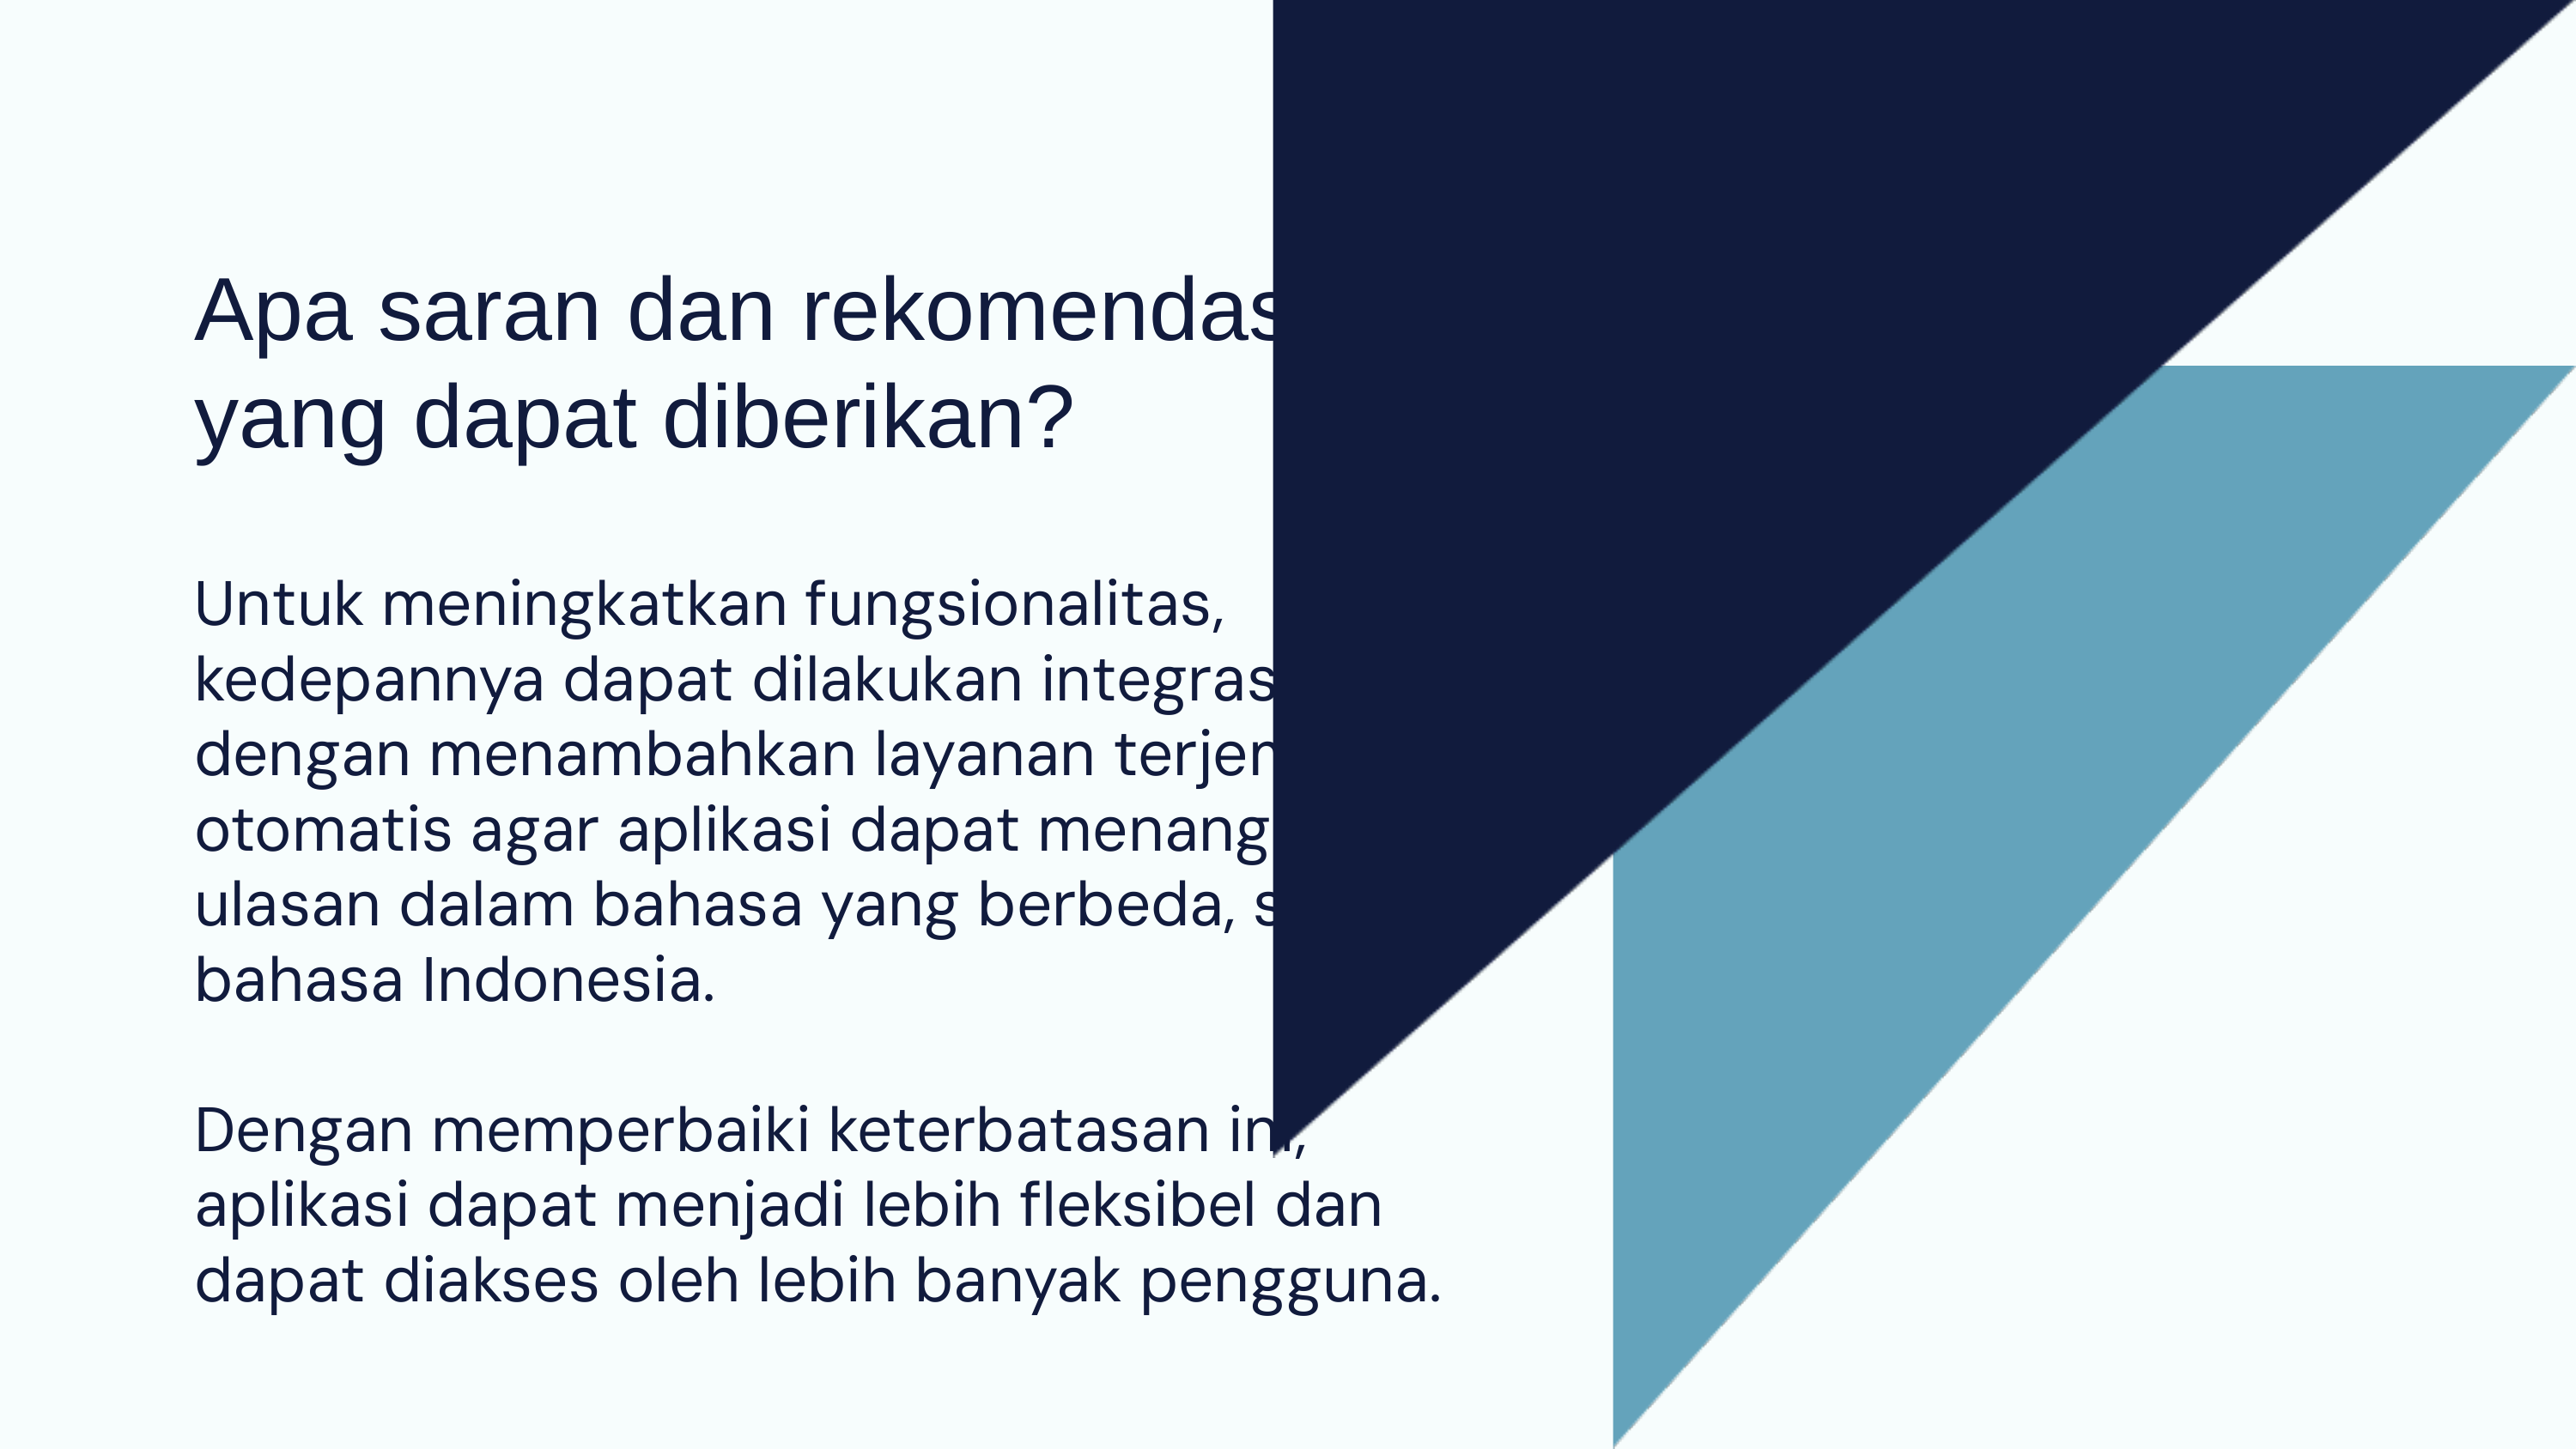

Apa saran dan rekomendasi yang dapat diberikan?

Untuk meningkatkan fungsionalitas, kedepannya dapat dilakukan integrasi dengan menambahkan layanan terjemahan otomatis agar aplikasi dapat menangani ulasan dalam bahasa yang berbeda, seperti bahasa Indonesia.

Dengan memperbaiki keterbatasan ini, aplikasi dapat menjadi lebih fleksibel dan dapat diakses oleh lebih banyak pengguna.